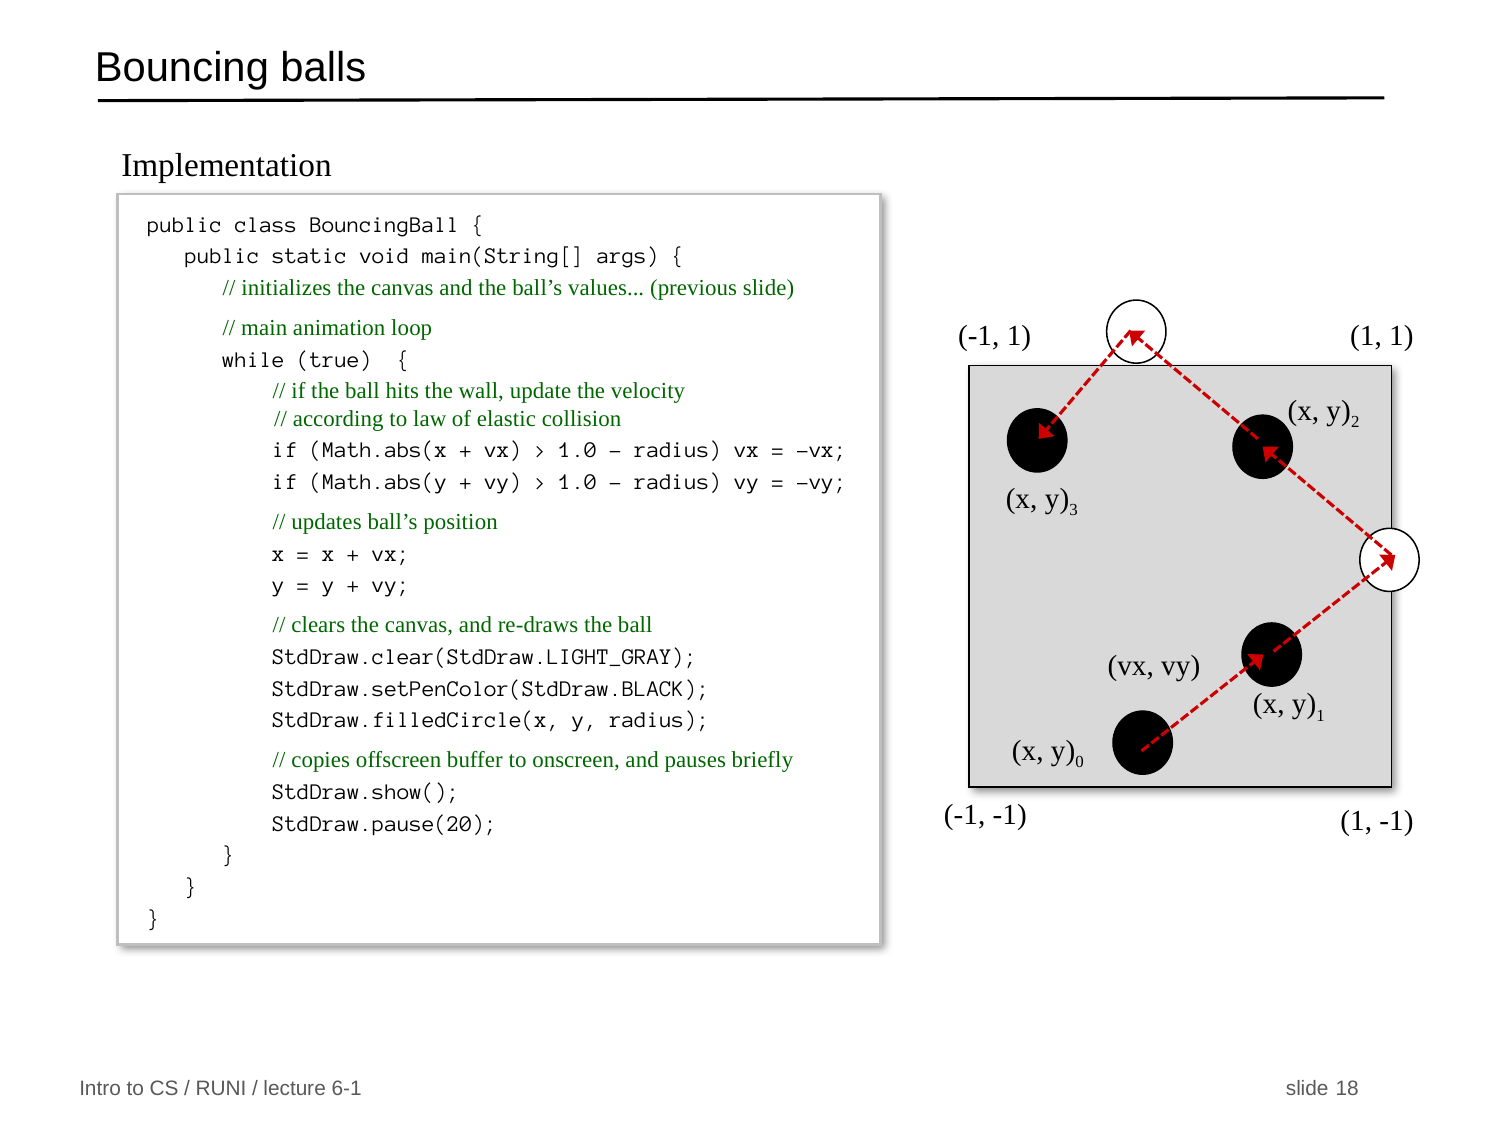

# Bouncing balls
Implementation
public class BouncingBall {
   public static void main(String[] args) {
      // initializes the canvas and the ball’s values... (previous slide)
             // main animation loop
      while (true)  {
          // if the ball hits the wall, update the velocity
                      // according to law of elastic collision
          if (Math.abs(x + vx) > 1.0 - radius) vx = -vx;
          if (Math.abs(y + vy) > 1.0 - radius) vy = -vy;
          // updates ball’s position
          x = x + vx;
          y = y + vy;
          // clears the canvas, and re-draws the ball
          StdDraw.clear(StdDraw.LIGHT_GRAY);
          StdDraw.setPenColor(StdDraw.BLACK);
          StdDraw.filledCircle(x, y, radius);
          // copies offscreen buffer to onscreen, and pauses briefly
          StdDraw.show();
          StdDraw.pause(20);
      }
   }
}

(-1, 1)
(1, 1)
(-1, -1)
(1, -1)

(x, y)3

(x, y)2

(x, y)1
(vx, vy)

(x, y)0